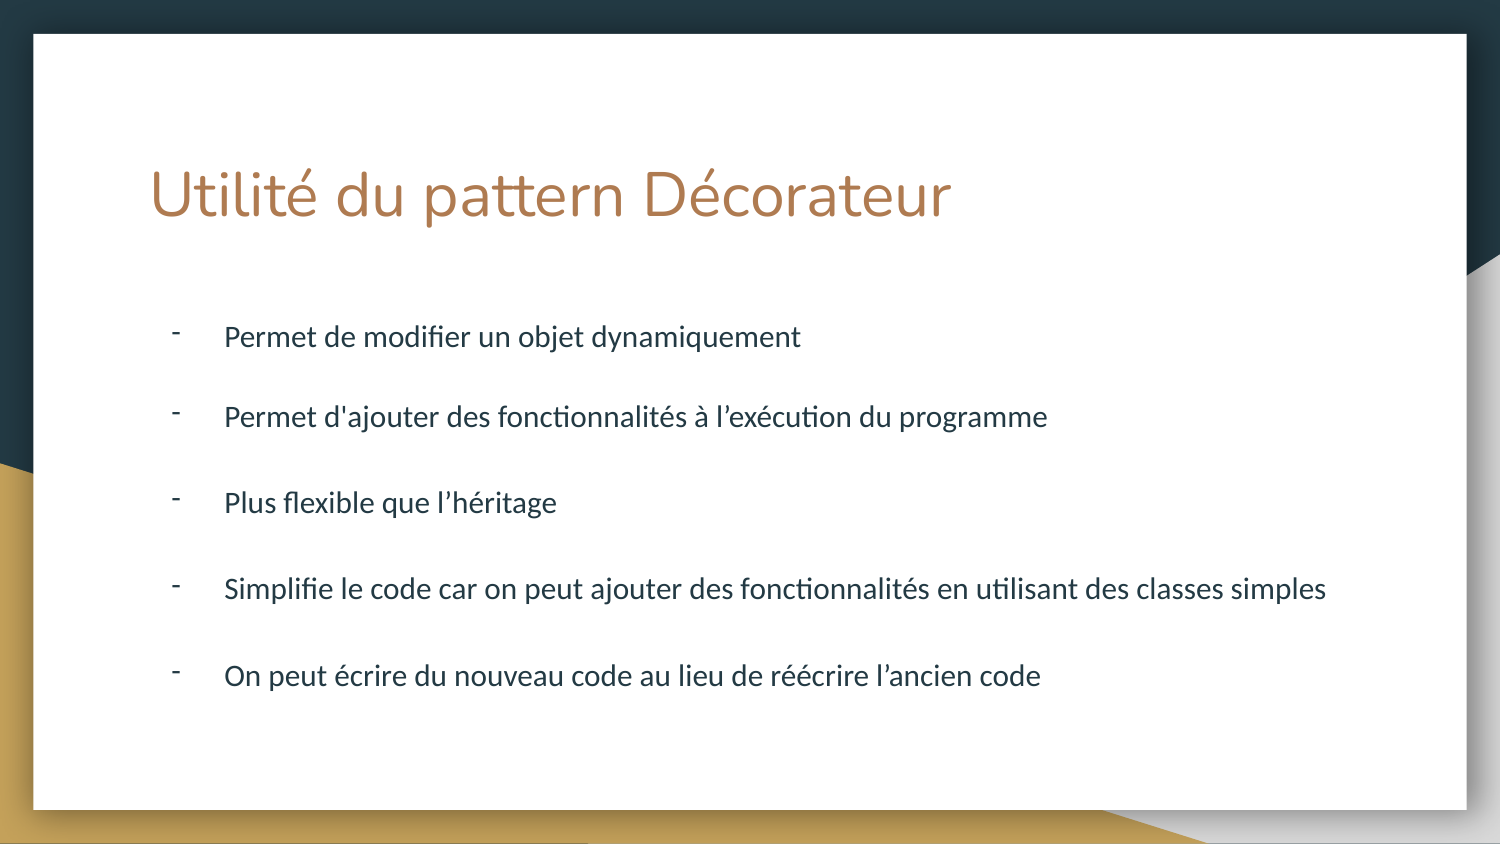

# Utilité du pattern Décorateur
Permet de modifier un objet dynamiquement
Permet d'ajouter des fonctionnalités à l’exécution du programme
Plus flexible que l’héritage
Simplifie le code car on peut ajouter des fonctionnalités en utilisant des classes simples
On peut écrire du nouveau code au lieu de réécrire l’ancien code